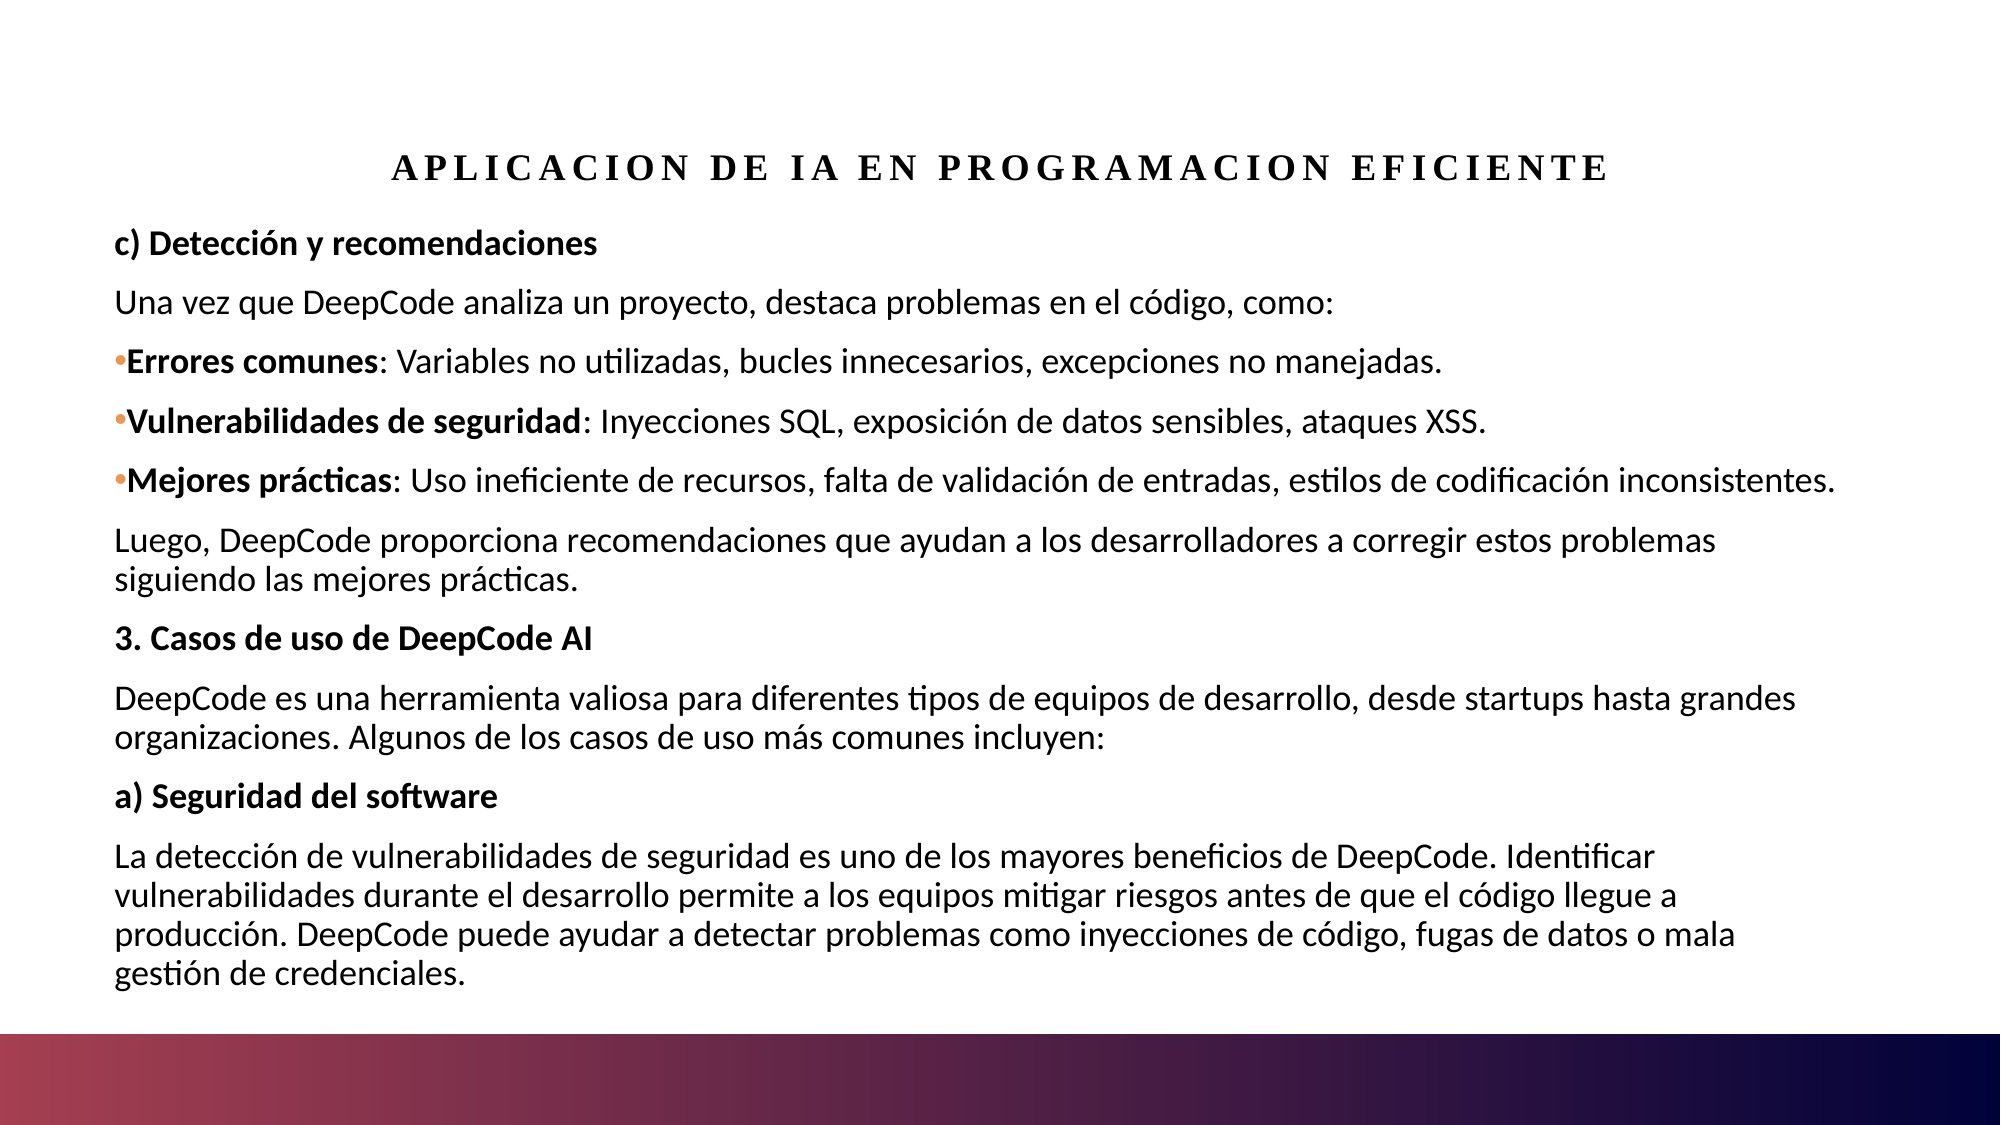

# Aplicacion de IA en programacion eficiente
c) Detección y recomendaciones
Una vez que DeepCode analiza un proyecto, destaca problemas en el código, como:
Errores comunes: Variables no utilizadas, bucles innecesarios, excepciones no manejadas.
Vulnerabilidades de seguridad: Inyecciones SQL, exposición de datos sensibles, ataques XSS.
Mejores prácticas: Uso ineficiente de recursos, falta de validación de entradas, estilos de codificación inconsistentes.
Luego, DeepCode proporciona recomendaciones que ayudan a los desarrolladores a corregir estos problemas siguiendo las mejores prácticas.
3. Casos de uso de DeepCode AI
DeepCode es una herramienta valiosa para diferentes tipos de equipos de desarrollo, desde startups hasta grandes organizaciones. Algunos de los casos de uso más comunes incluyen:
a) Seguridad del software
La detección de vulnerabilidades de seguridad es uno de los mayores beneficios de DeepCode. Identificar vulnerabilidades durante el desarrollo permite a los equipos mitigar riesgos antes de que el código llegue a producción. DeepCode puede ayudar a detectar problemas como inyecciones de código, fugas de datos o mala gestión de credenciales.